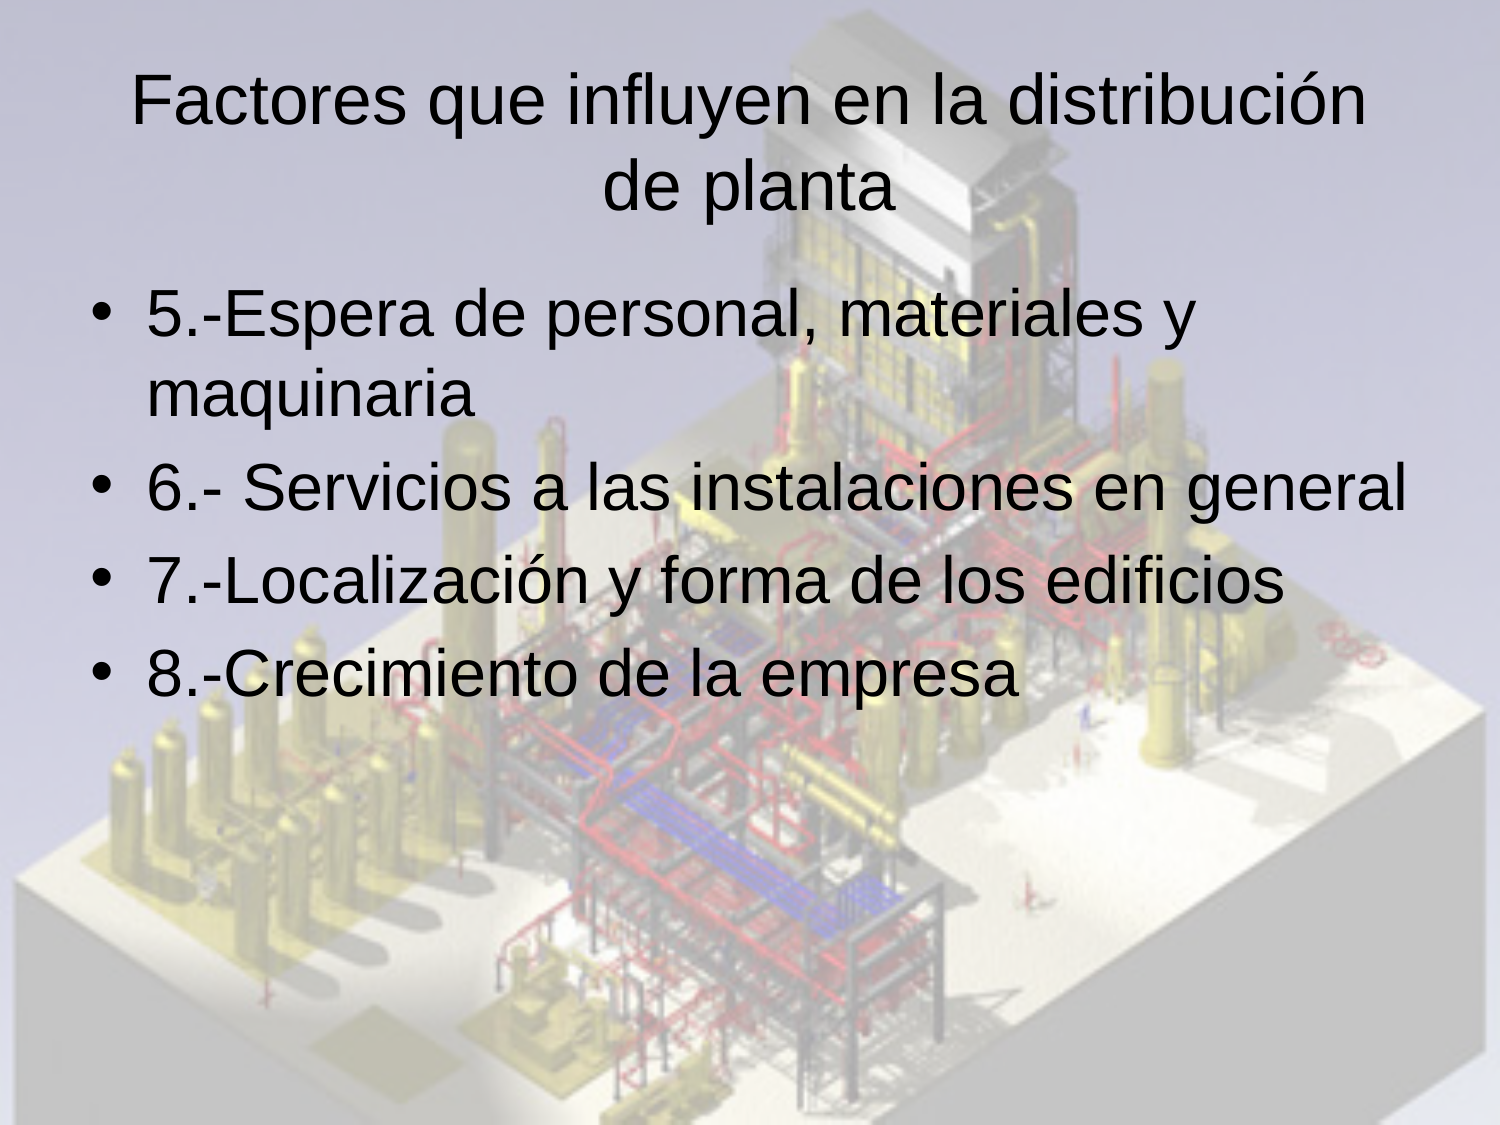

# Factores que influyen en la distribución de planta
5.-Espera de personal, materiales y maquinaria
6.- Servicios a las instalaciones en general
7.-Localización y forma de los edificios
8.-Crecimiento de la empresa